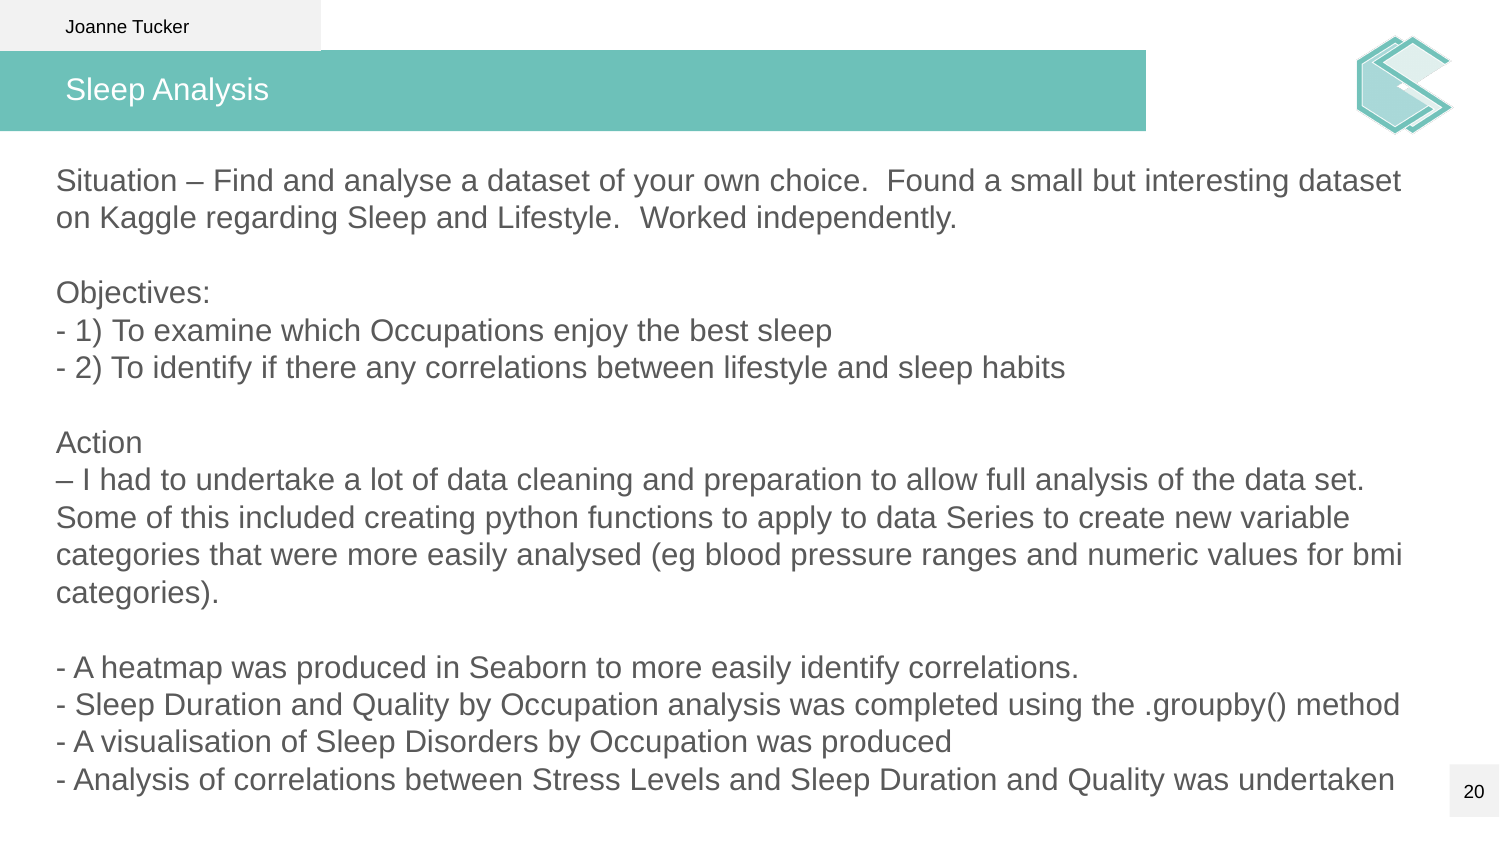

Joanne Tucker

# Sleep Analysis
Situation – Find and analyse a dataset of your own choice.  Found a small but interesting dataset on Kaggle regarding Sleep and Lifestyle.  Worked independently.

Objectives:
- 1) To examine which Occupations enjoy the best sleep
- 2) To identify if there any correlations between lifestyle and sleep habits

Action
– I had to undertake a lot of data cleaning and preparation to allow full analysis of the data set.  Some of this included creating python functions to apply to data Series to create new variable categories that were more easily analysed (eg blood pressure ranges and numeric values for bmi categories).

- A heatmap was produced in Seaborn to more easily identify correlations.
- Sleep Duration and Quality by Occupation analysis was completed using the .groupby() method
- A visualisation of Sleep Disorders by Occupation was produced
- Analysis of correlations between Stress Levels and Sleep Duration and Quality was undertaken